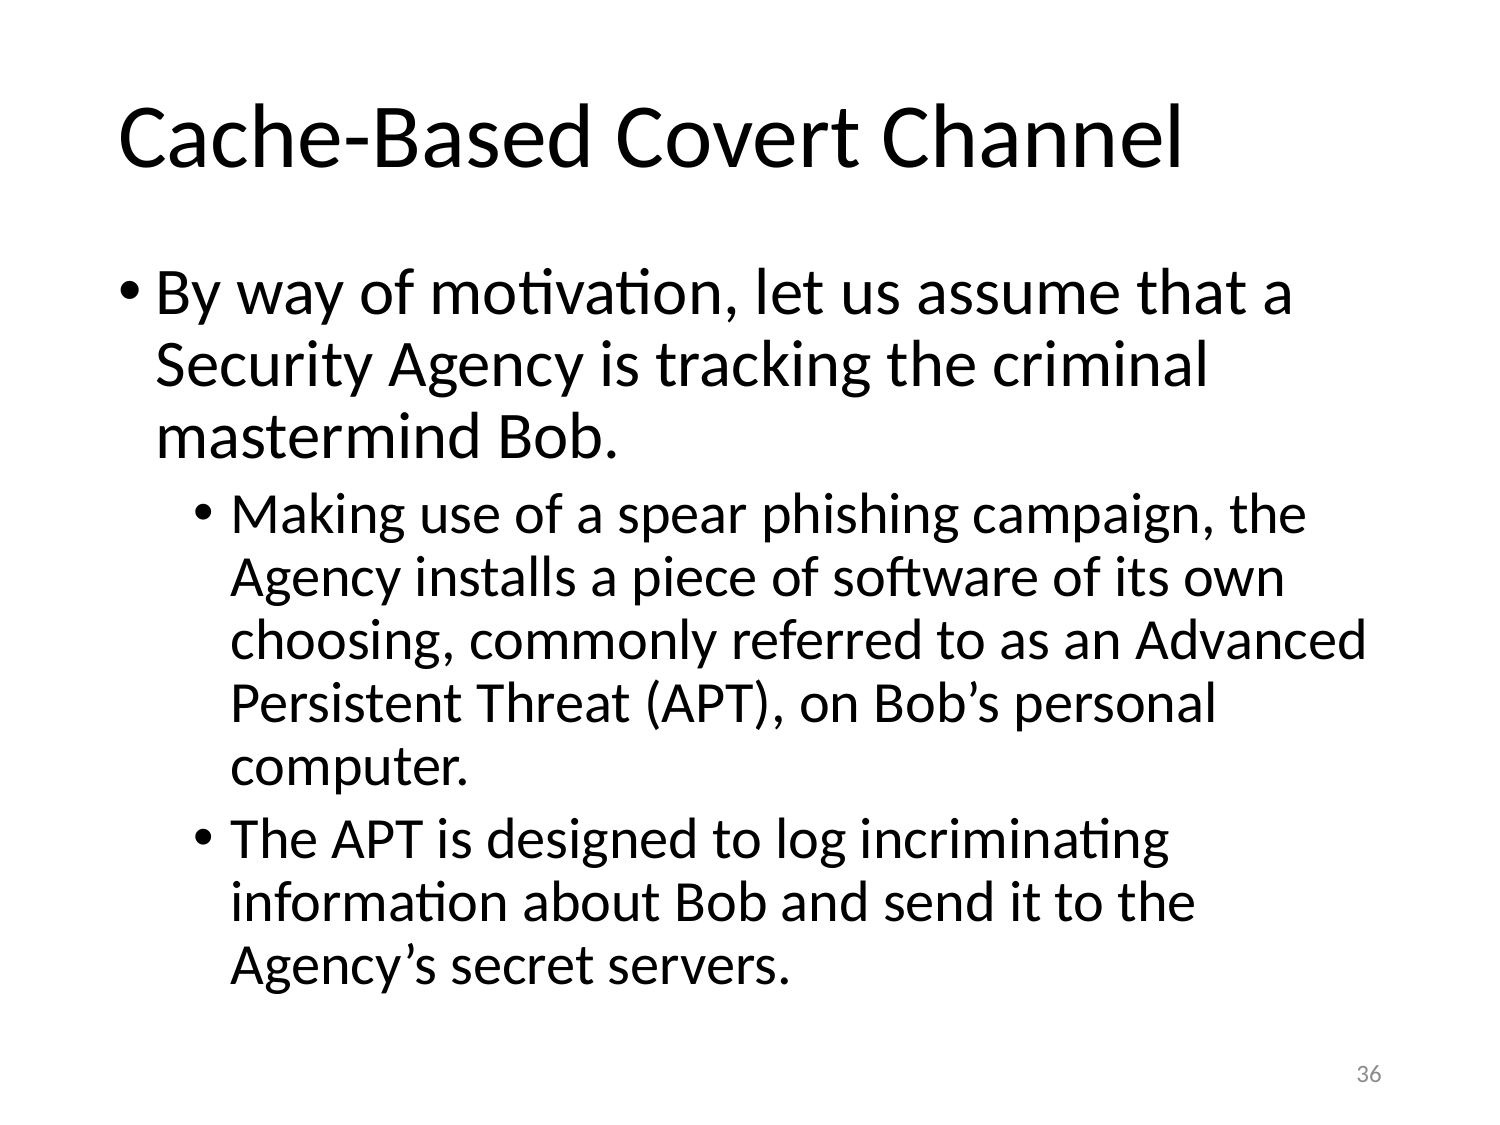

# Cache-Based Covert Channel
By way of motivation, let us assume that a Security Agency is tracking the criminal mastermind Bob.
Making use of a spear phishing campaign, the Agency installs a piece of software of its own choosing, commonly referred to as an Advanced Persistent Threat (APT), on Bob’s personal computer.
The APT is designed to log incriminating information about Bob and send it to the Agency’s secret servers.
36